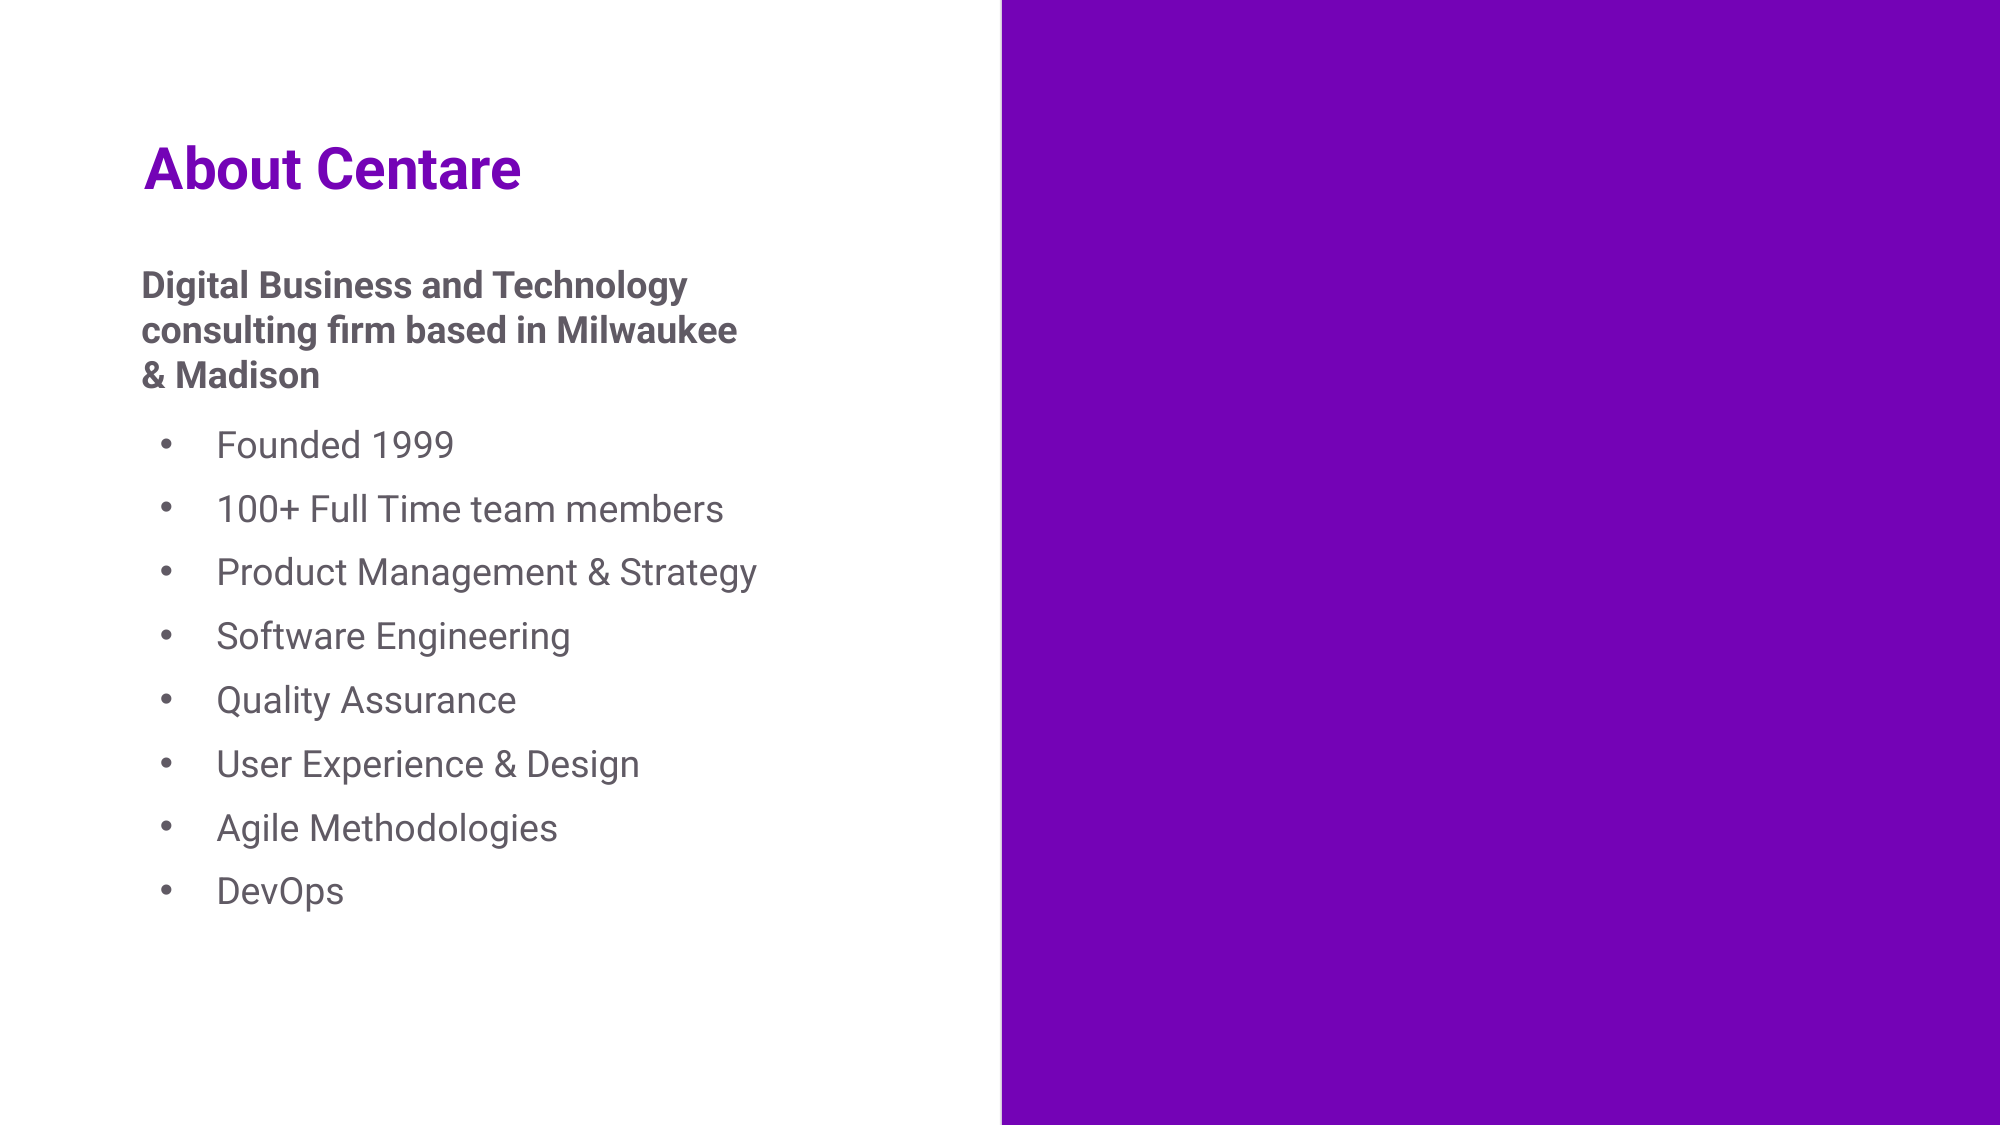

# About Centare
Digital Business and Technology
consulting firm based in Milwaukee
& Madison
Founded 1999
100+ Full Time team members
Product Management & Strategy
Software Engineering
Quality Assurance
User Experience & Design
Agile Methodologies
DevOps